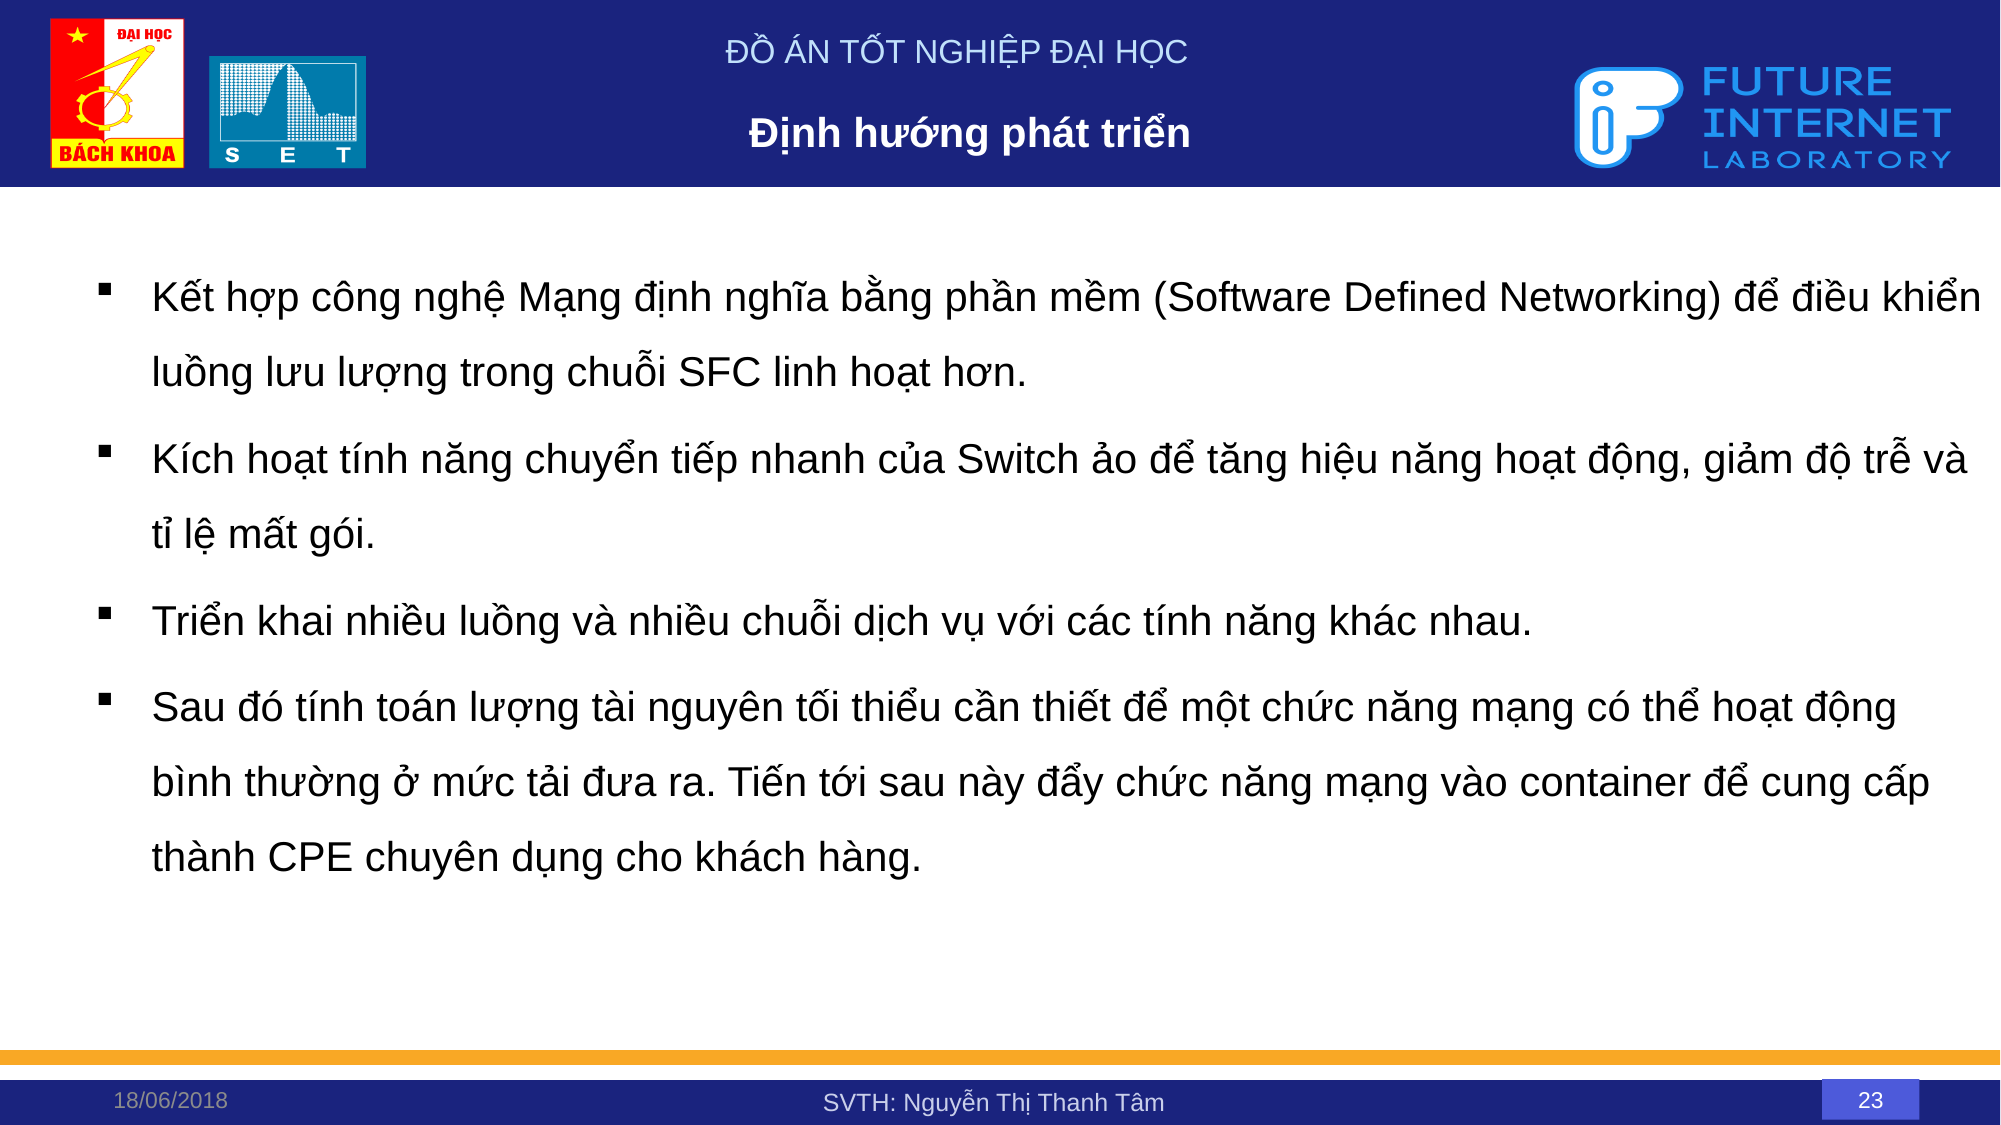

# Định hướng phát triển
Kết hợp công nghệ Mạng định nghĩa bằng phần mềm (Software Defined Networking) để điều khiển luồng lưu lượng trong chuỗi SFC linh hoạt hơn.
Kích hoạt tính năng chuyển tiếp nhanh của Switch ảo để tăng hiệu năng hoạt động, giảm độ trễ và tỉ lệ mất gói.
Triển khai nhiều luồng và nhiều chuỗi dịch vụ với các tính năng khác nhau.
Sau đó tính toán lượng tài nguyên tối thiểu cần thiết để một chức năng mạng có thể hoạt động bình thường ở mức tải đưa ra. Tiến tới sau này đẩy chức năng mạng vào container để cung cấp thành CPE chuyên dụng cho khách hàng.

18/06/2018
23